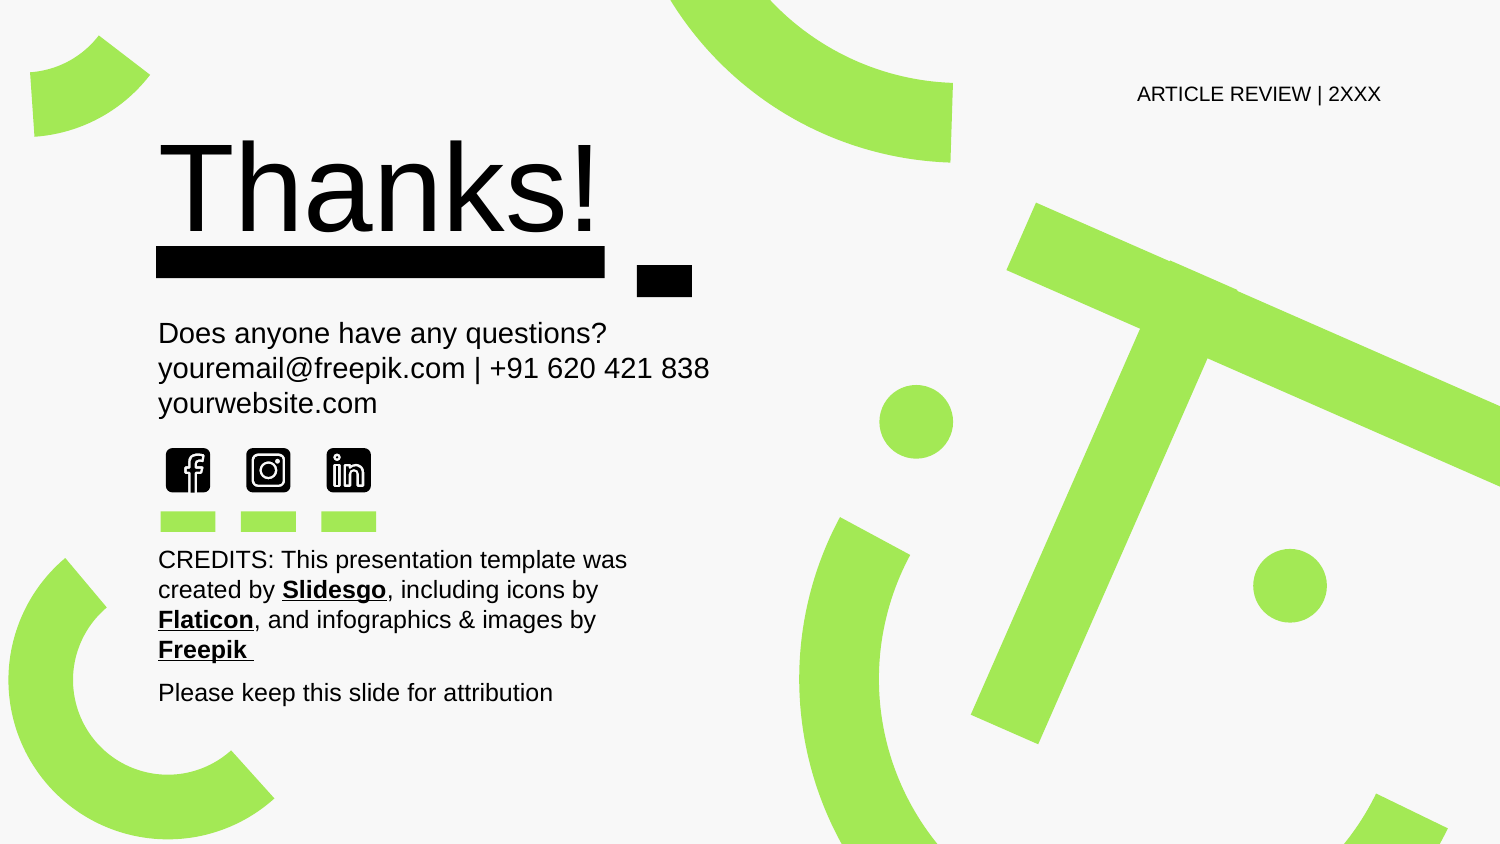

ARTICLE REVIEW | 2XXX
# Thanks!

Does anyone have any questions?
youremail@freepik.com | +91 620 421 838 yourwebsite.com

Please keep this slide for attribution